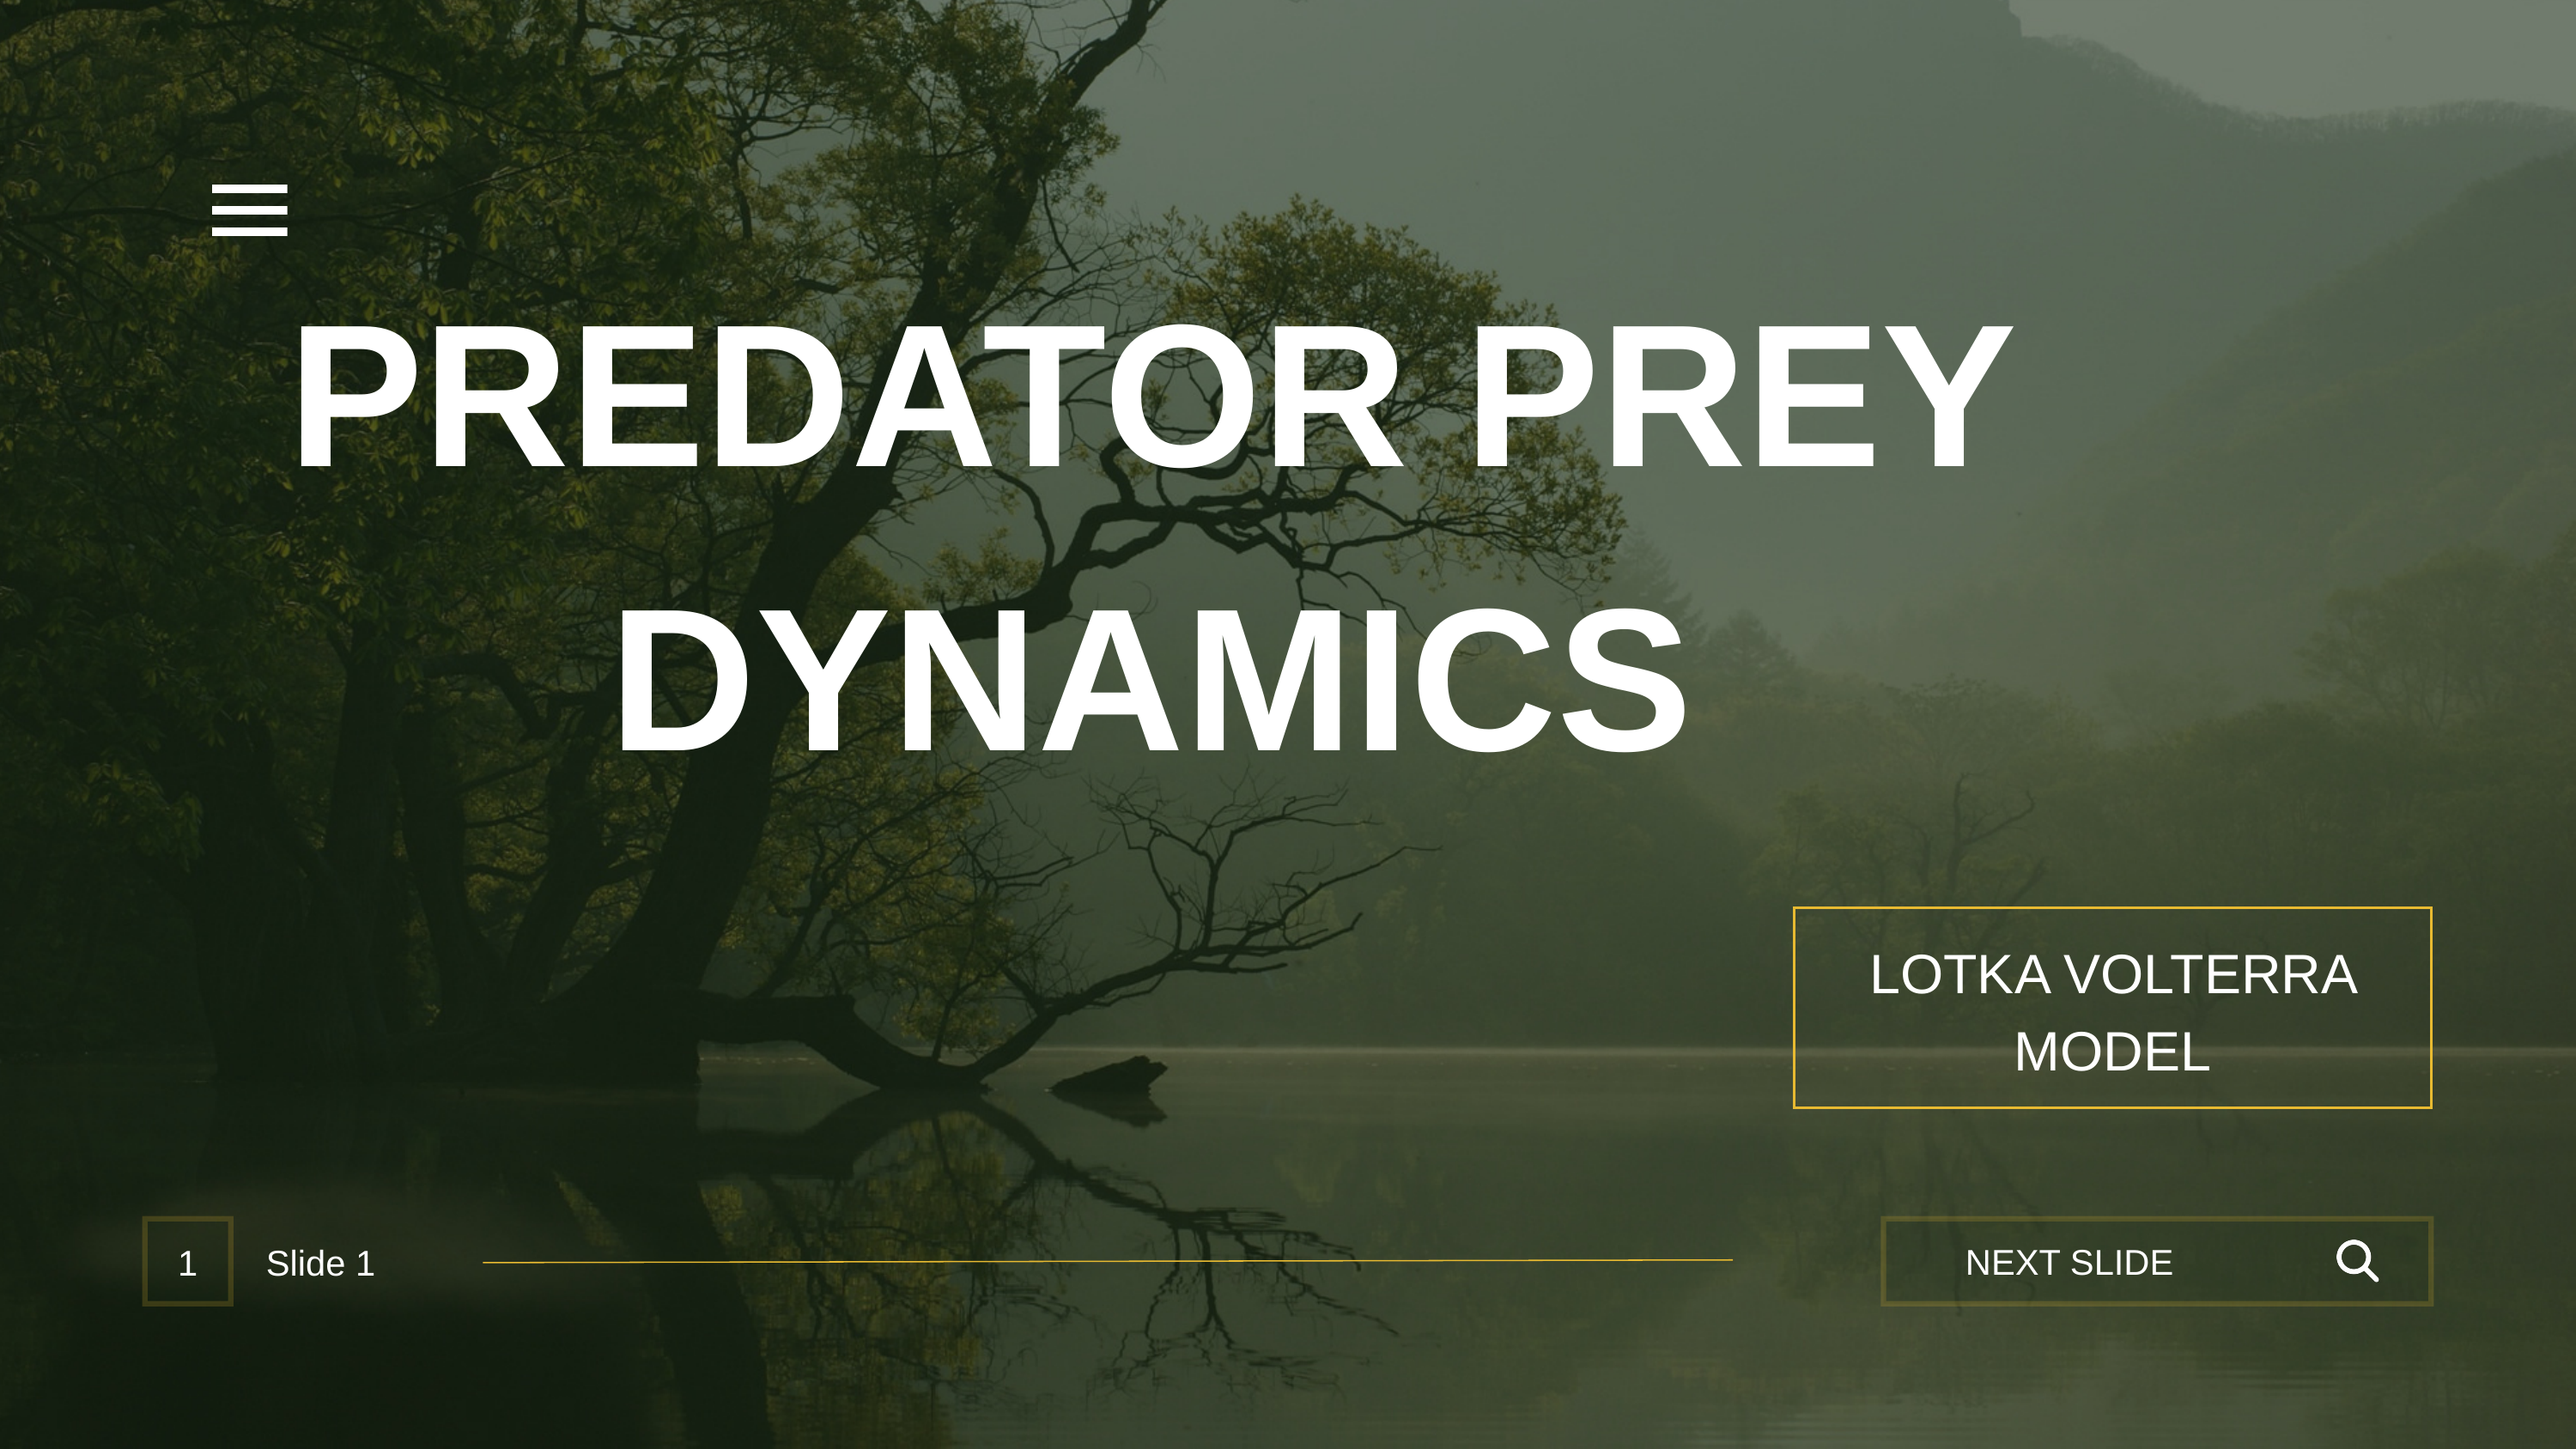

PREDATOR PREY DYNAMICS
LOTKA VOLTERRA MODEL

1
Slide 1
 NEXT SLIDE